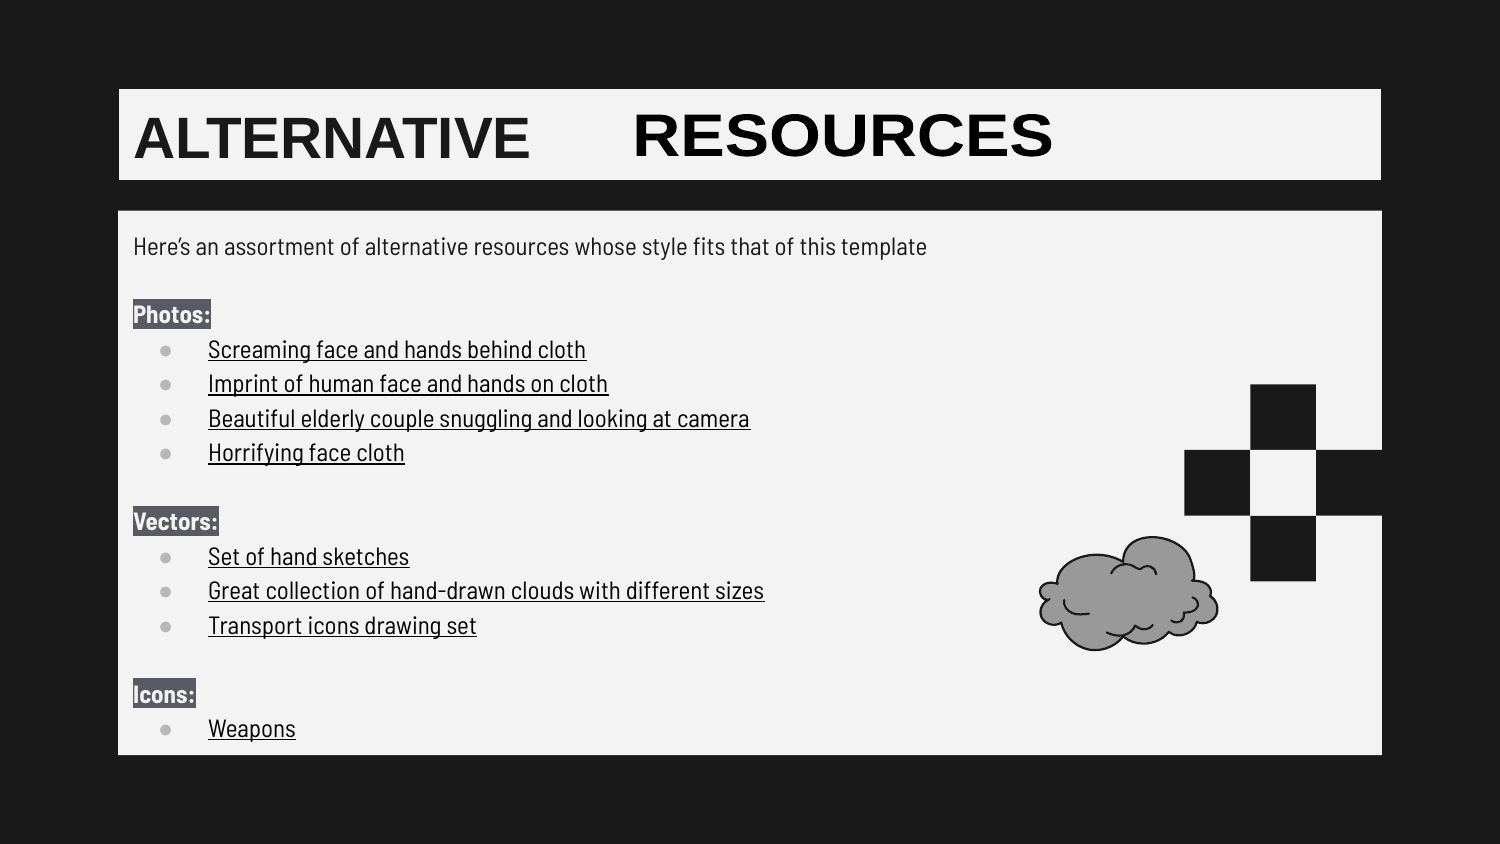

# ALTERNATIVE
RESOURCES
Here’s an assortment of alternative resources whose style fits that of this template

Photos:
Screaming face and hands behind cloth
Imprint of human face and hands on cloth
Beautiful elderly couple snuggling and looking at camera
Horrifying face cloth

Vectors:
Set of hand sketches
Great collection of hand-drawn clouds with different sizes
Transport icons drawing set

Icons:
Weapons